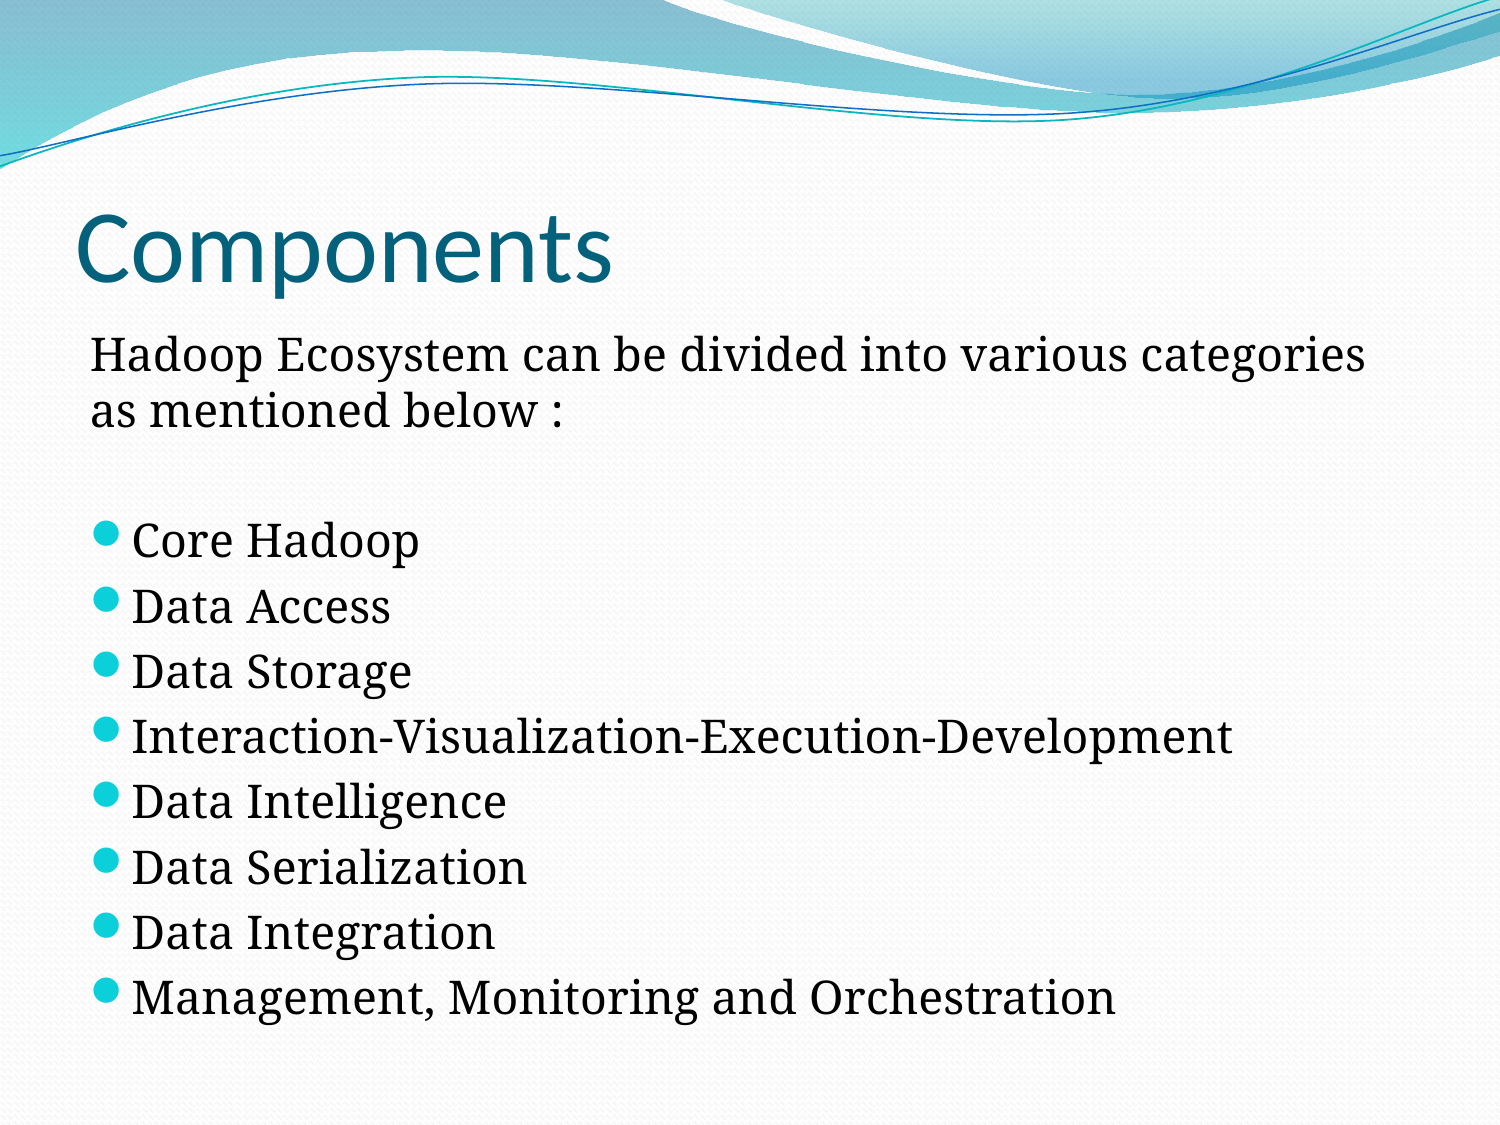

# Components
Hadoop Ecosystem can be divided into various categories as mentioned below :

Core Hadoop
Data Access
Data Storage
Interaction-Visualization-Execution-Development
Data Intelligence
Data Serialization
Data Integration
Management, Monitoring and Orchestration